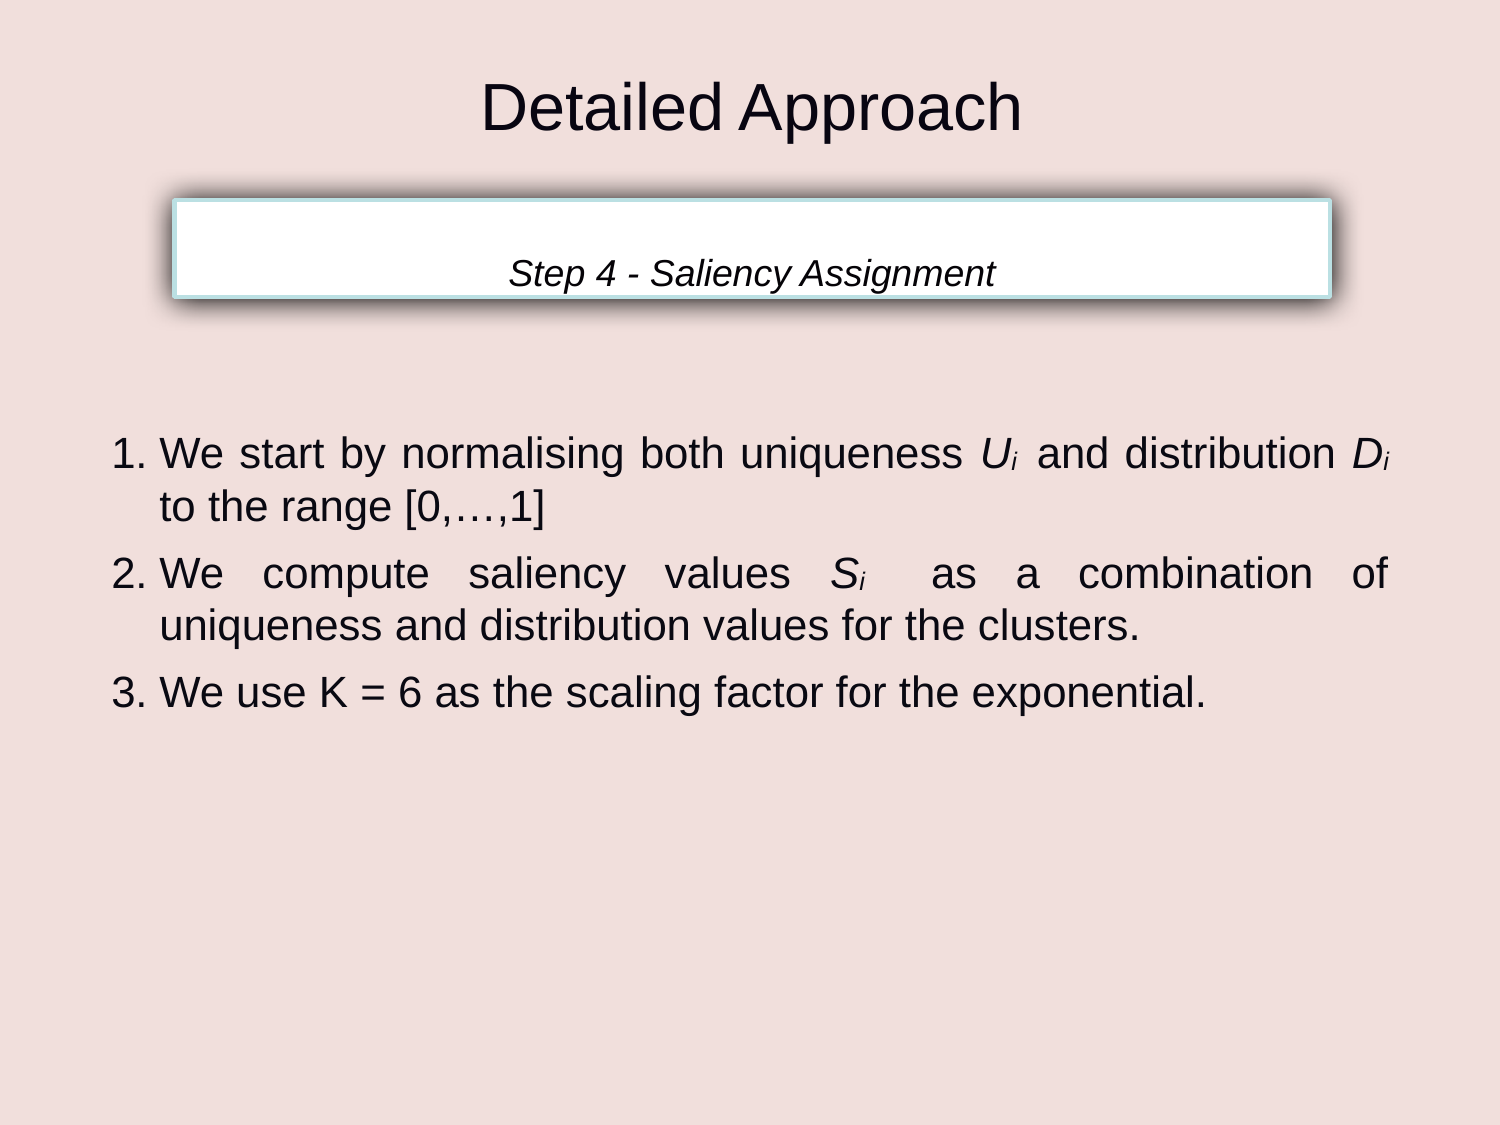

# Detailed Approach

Step 4 - Saliency Assignment
We start by normalising both uniqueness Ui  and distribution Di to the range [0,…,1]
We compute saliency values Si  as a combination of uniqueness and distribution values for the clusters.
We use K = 6 as the scaling factor for the exponential.
21